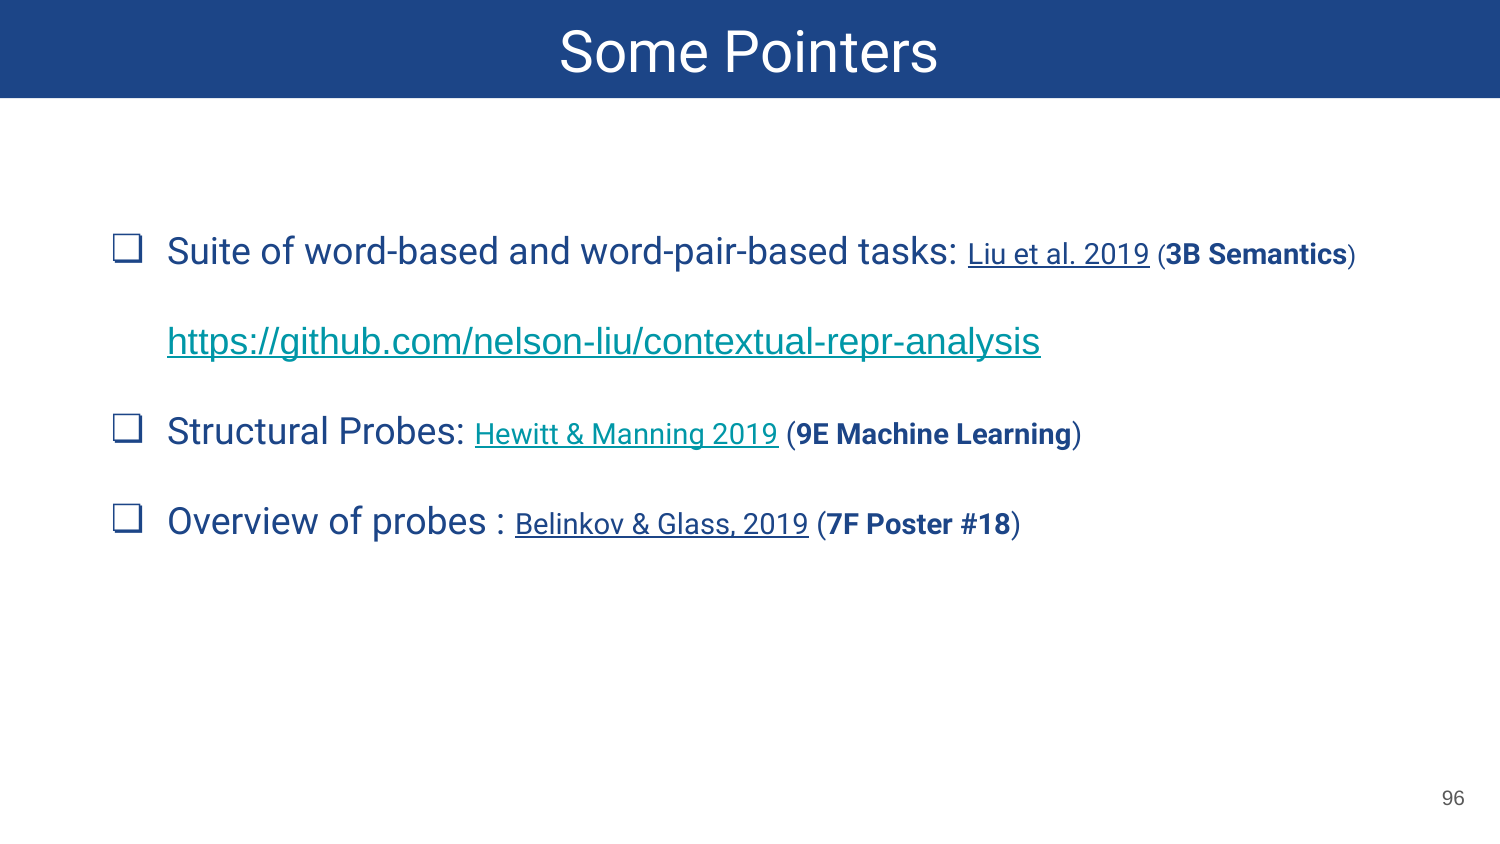

# Some Pointers
Suite of word-based and word-pair-based tasks: Liu et al. 2019 (3B Semantics) https://github.com/nelson-liu/contextual-repr-analysis
Structural Probes: Hewitt & Manning 2019 (9E Machine Learning)
Overview of probes : Belinkov & Glass, 2019 (7F Poster #18)

96